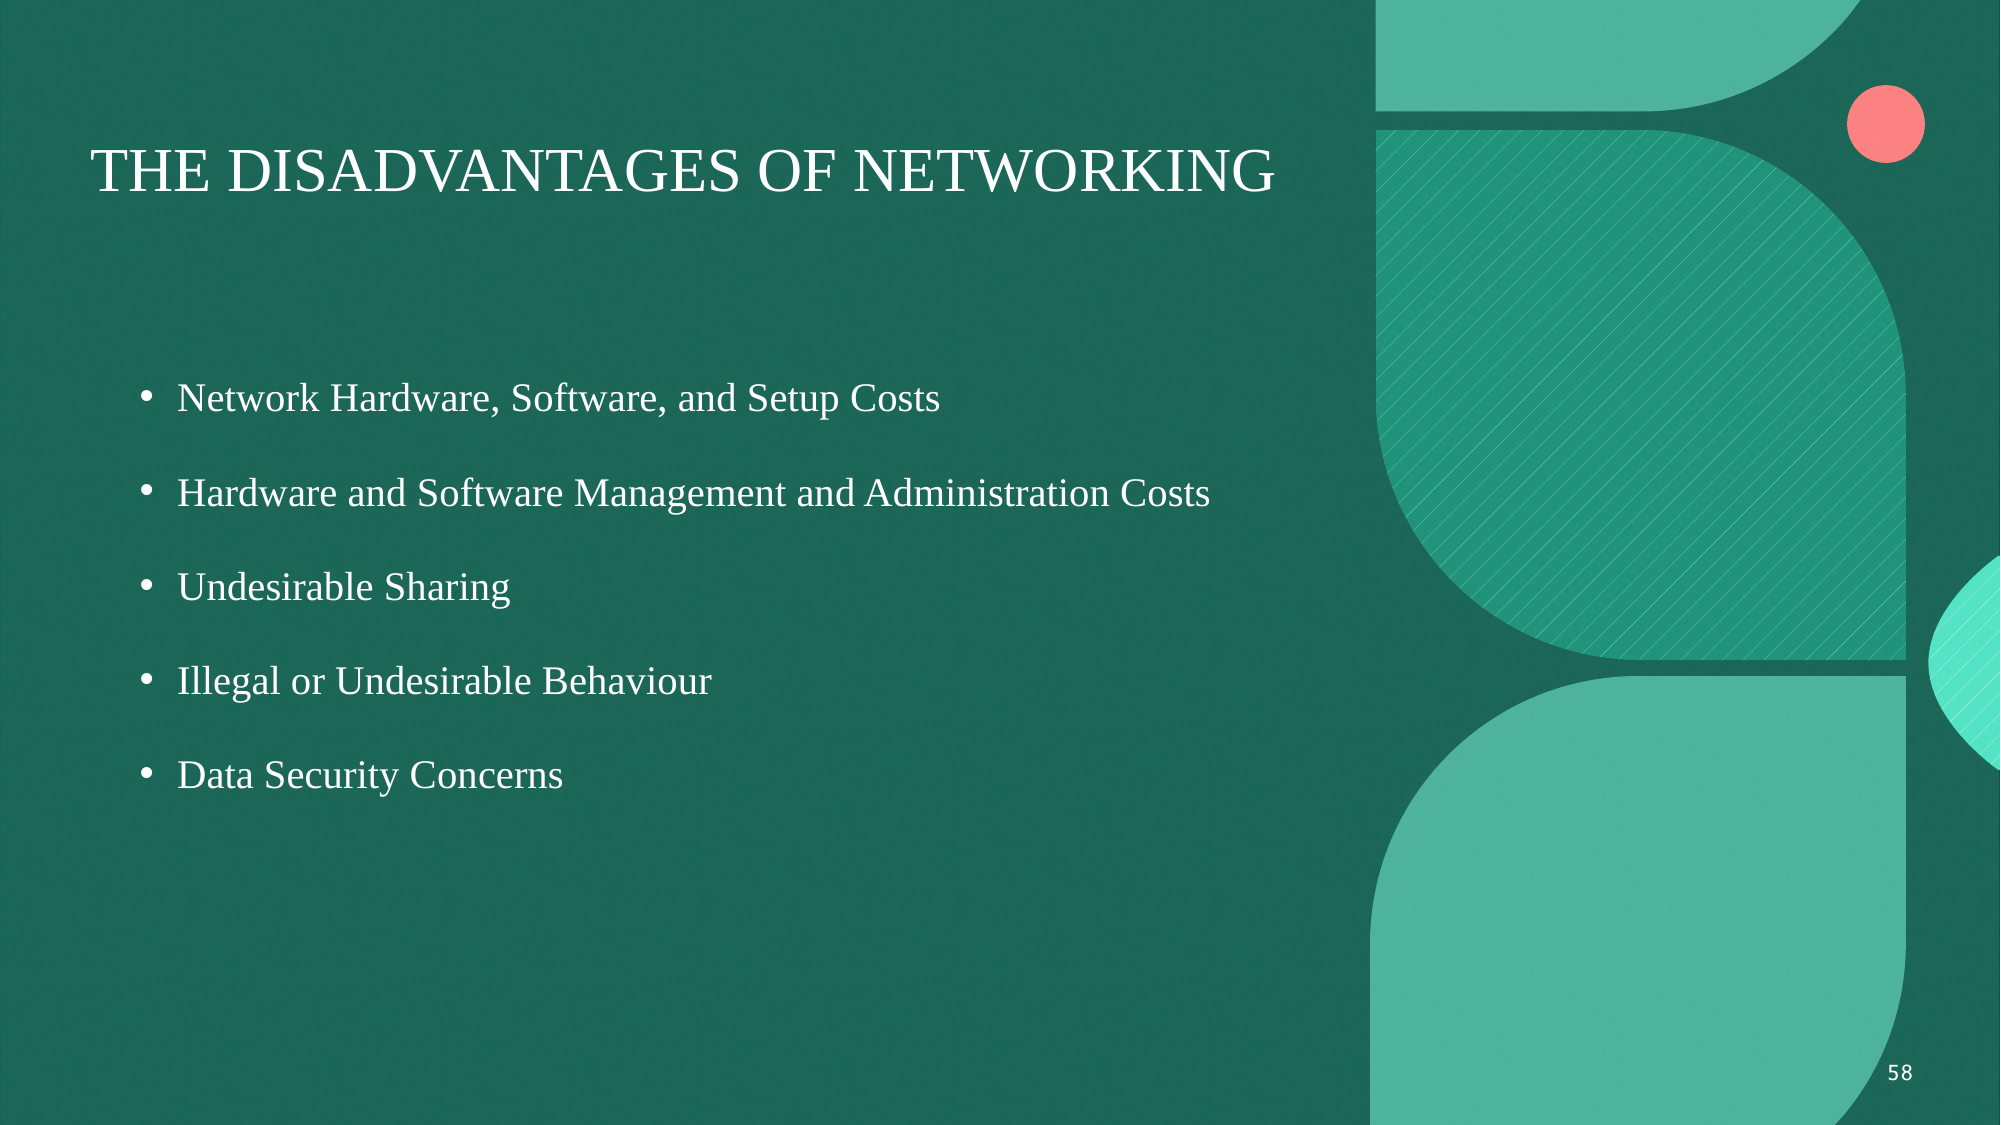

# THE DISADVANTAGES OF NETWORKING
Network Hardware, Software, and Setup Costs
Hardware and Software Management and Administration Costs
Undesirable Sharing
Illegal or Undesirable Behaviour
Data Security Concerns
58